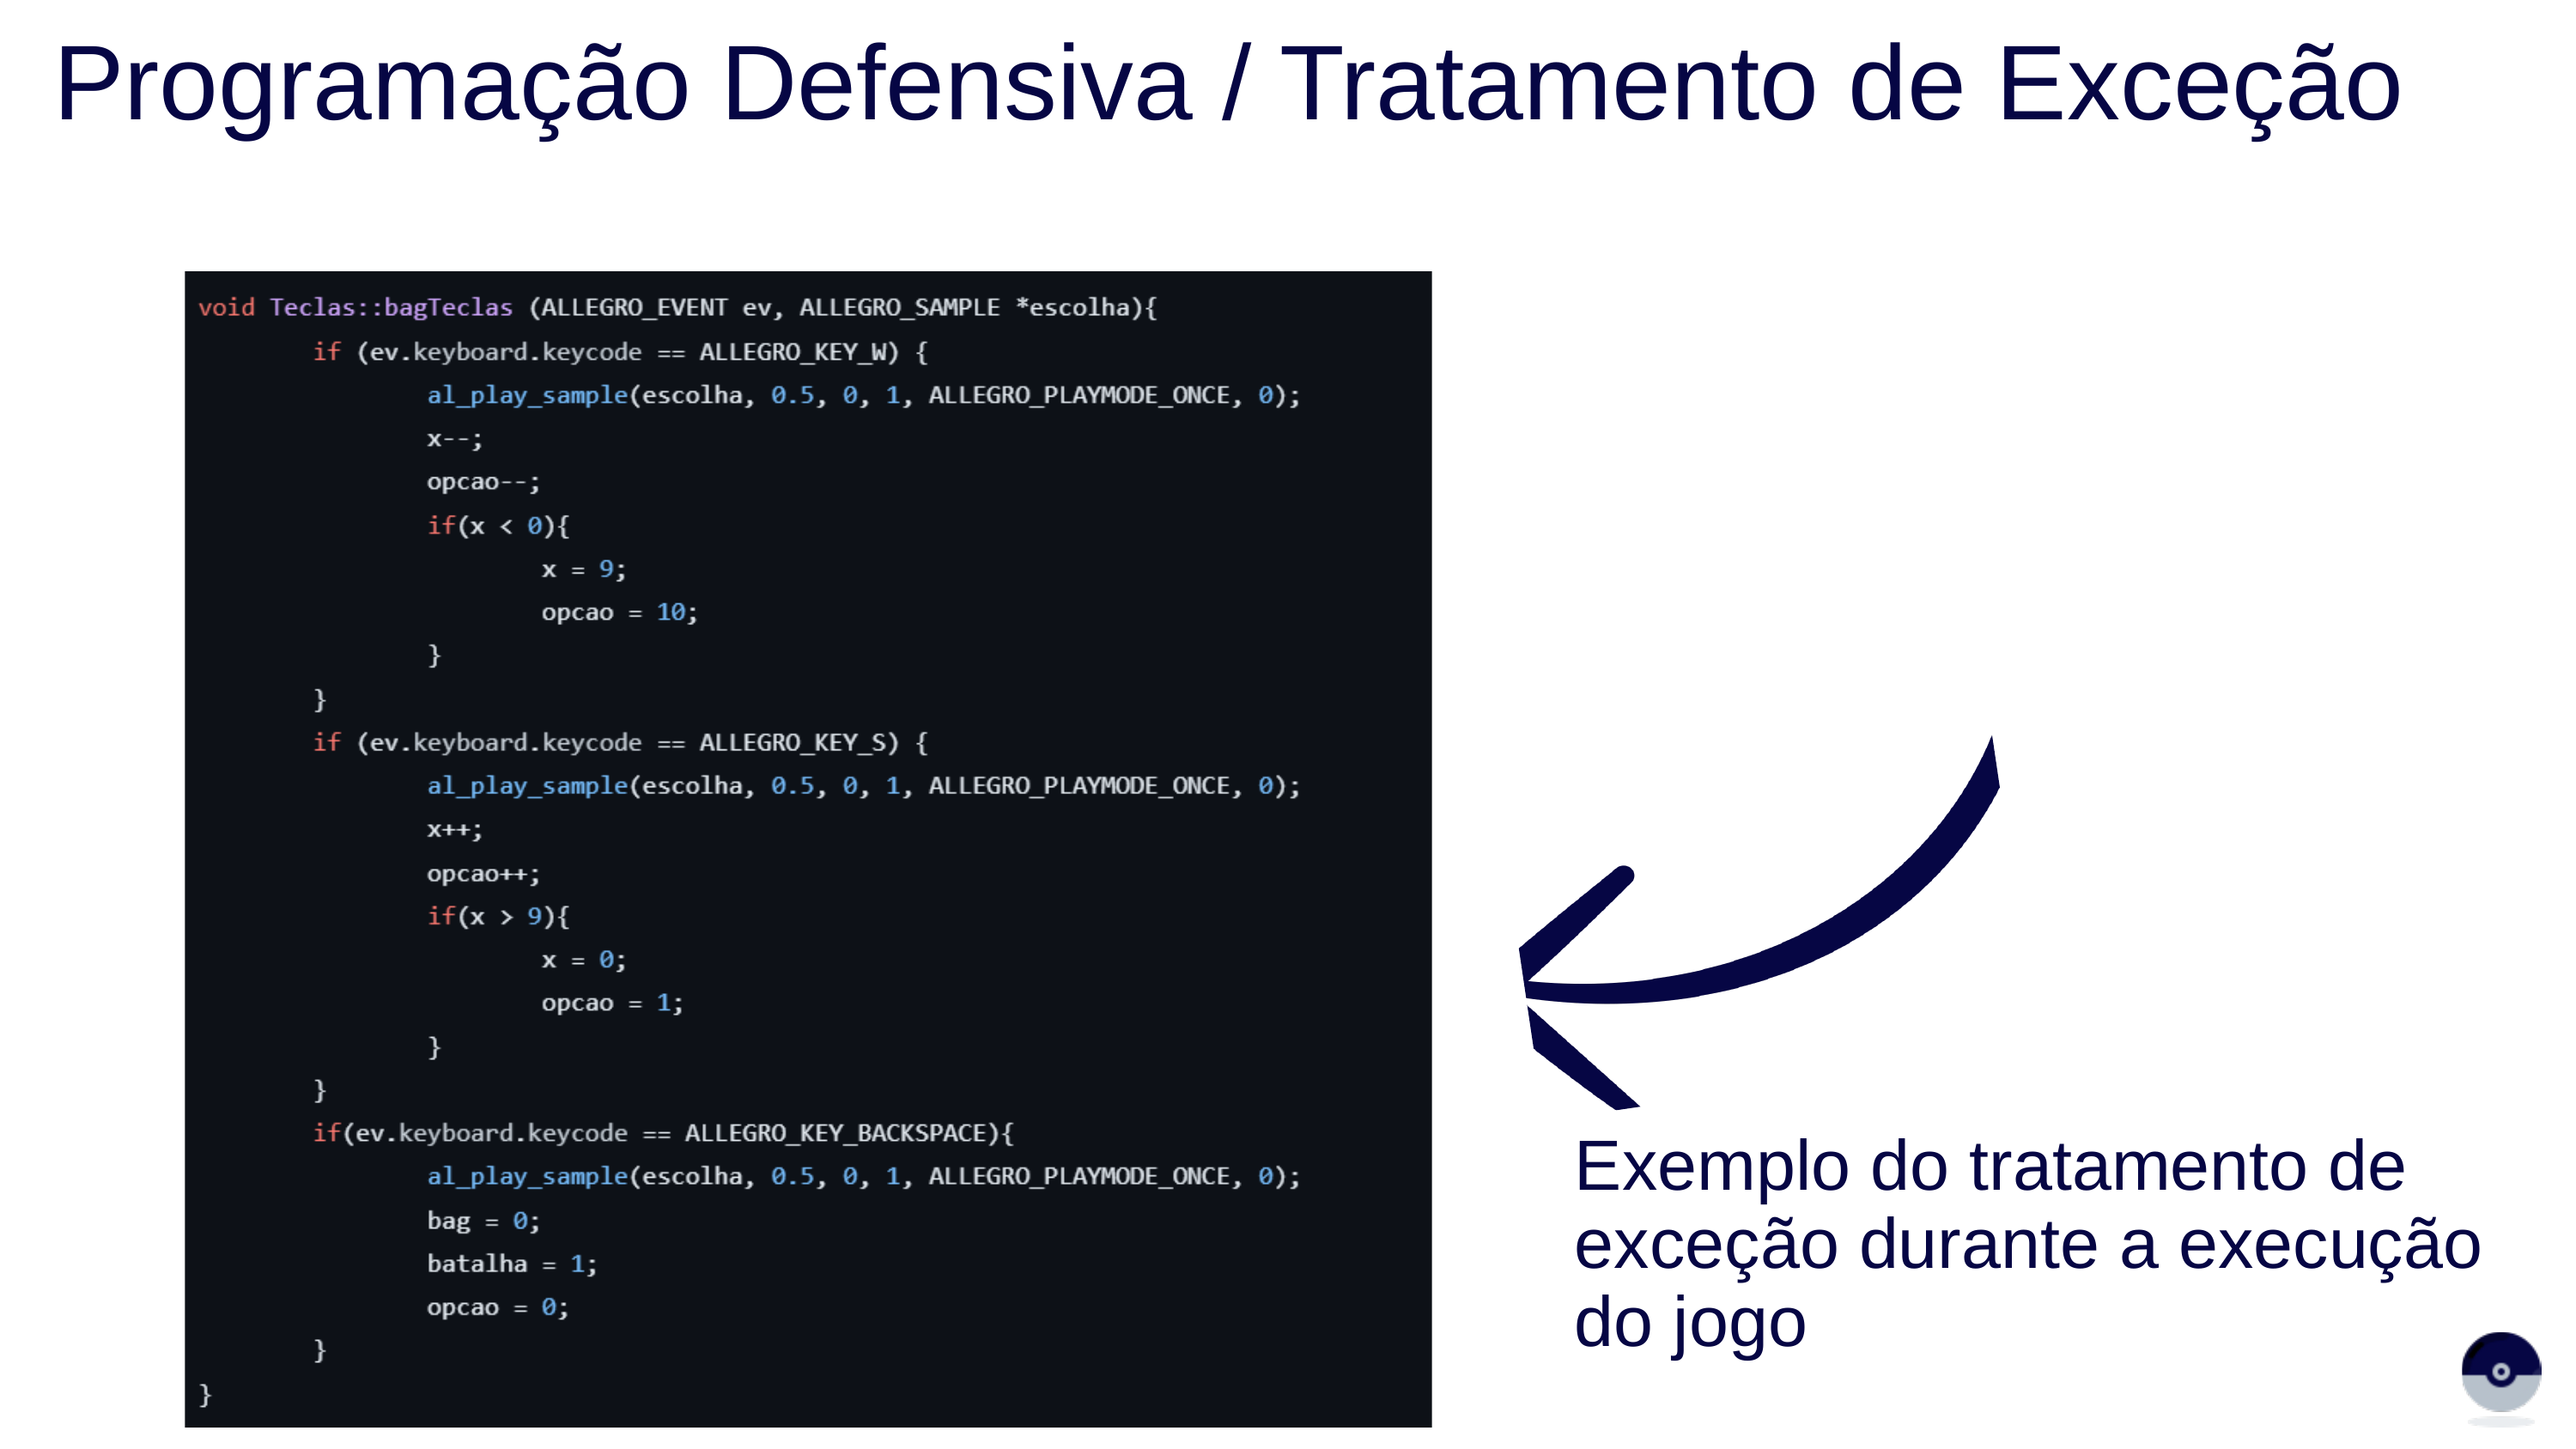

Programação Defensiva / Tratamento de Exceção

Exemplo do tratamento de exceção durante a execução do jogo